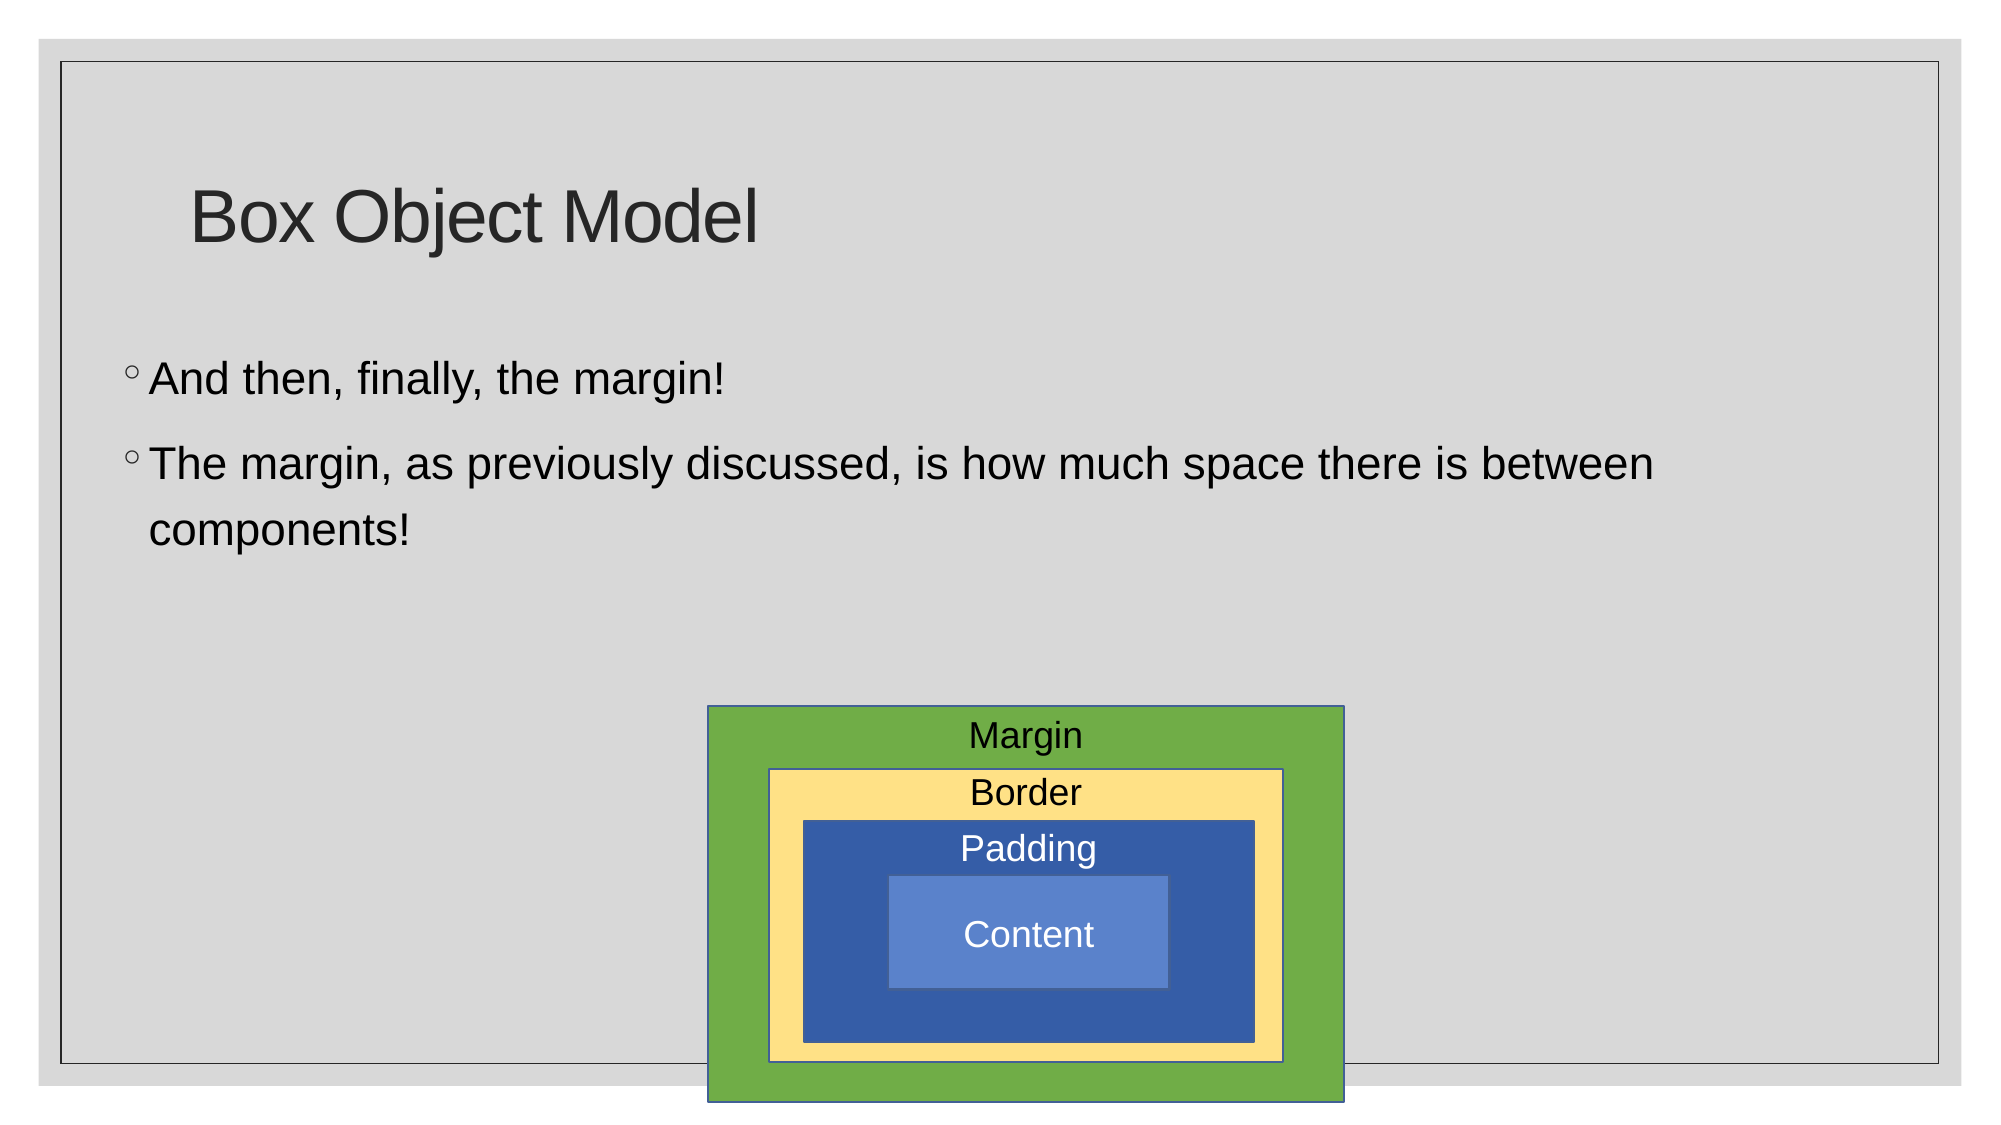

# Box Object Model
And then, finally, the margin!
The margin, as previously discussed, is how much space there is between components!

Margin

Border

Padding

Content